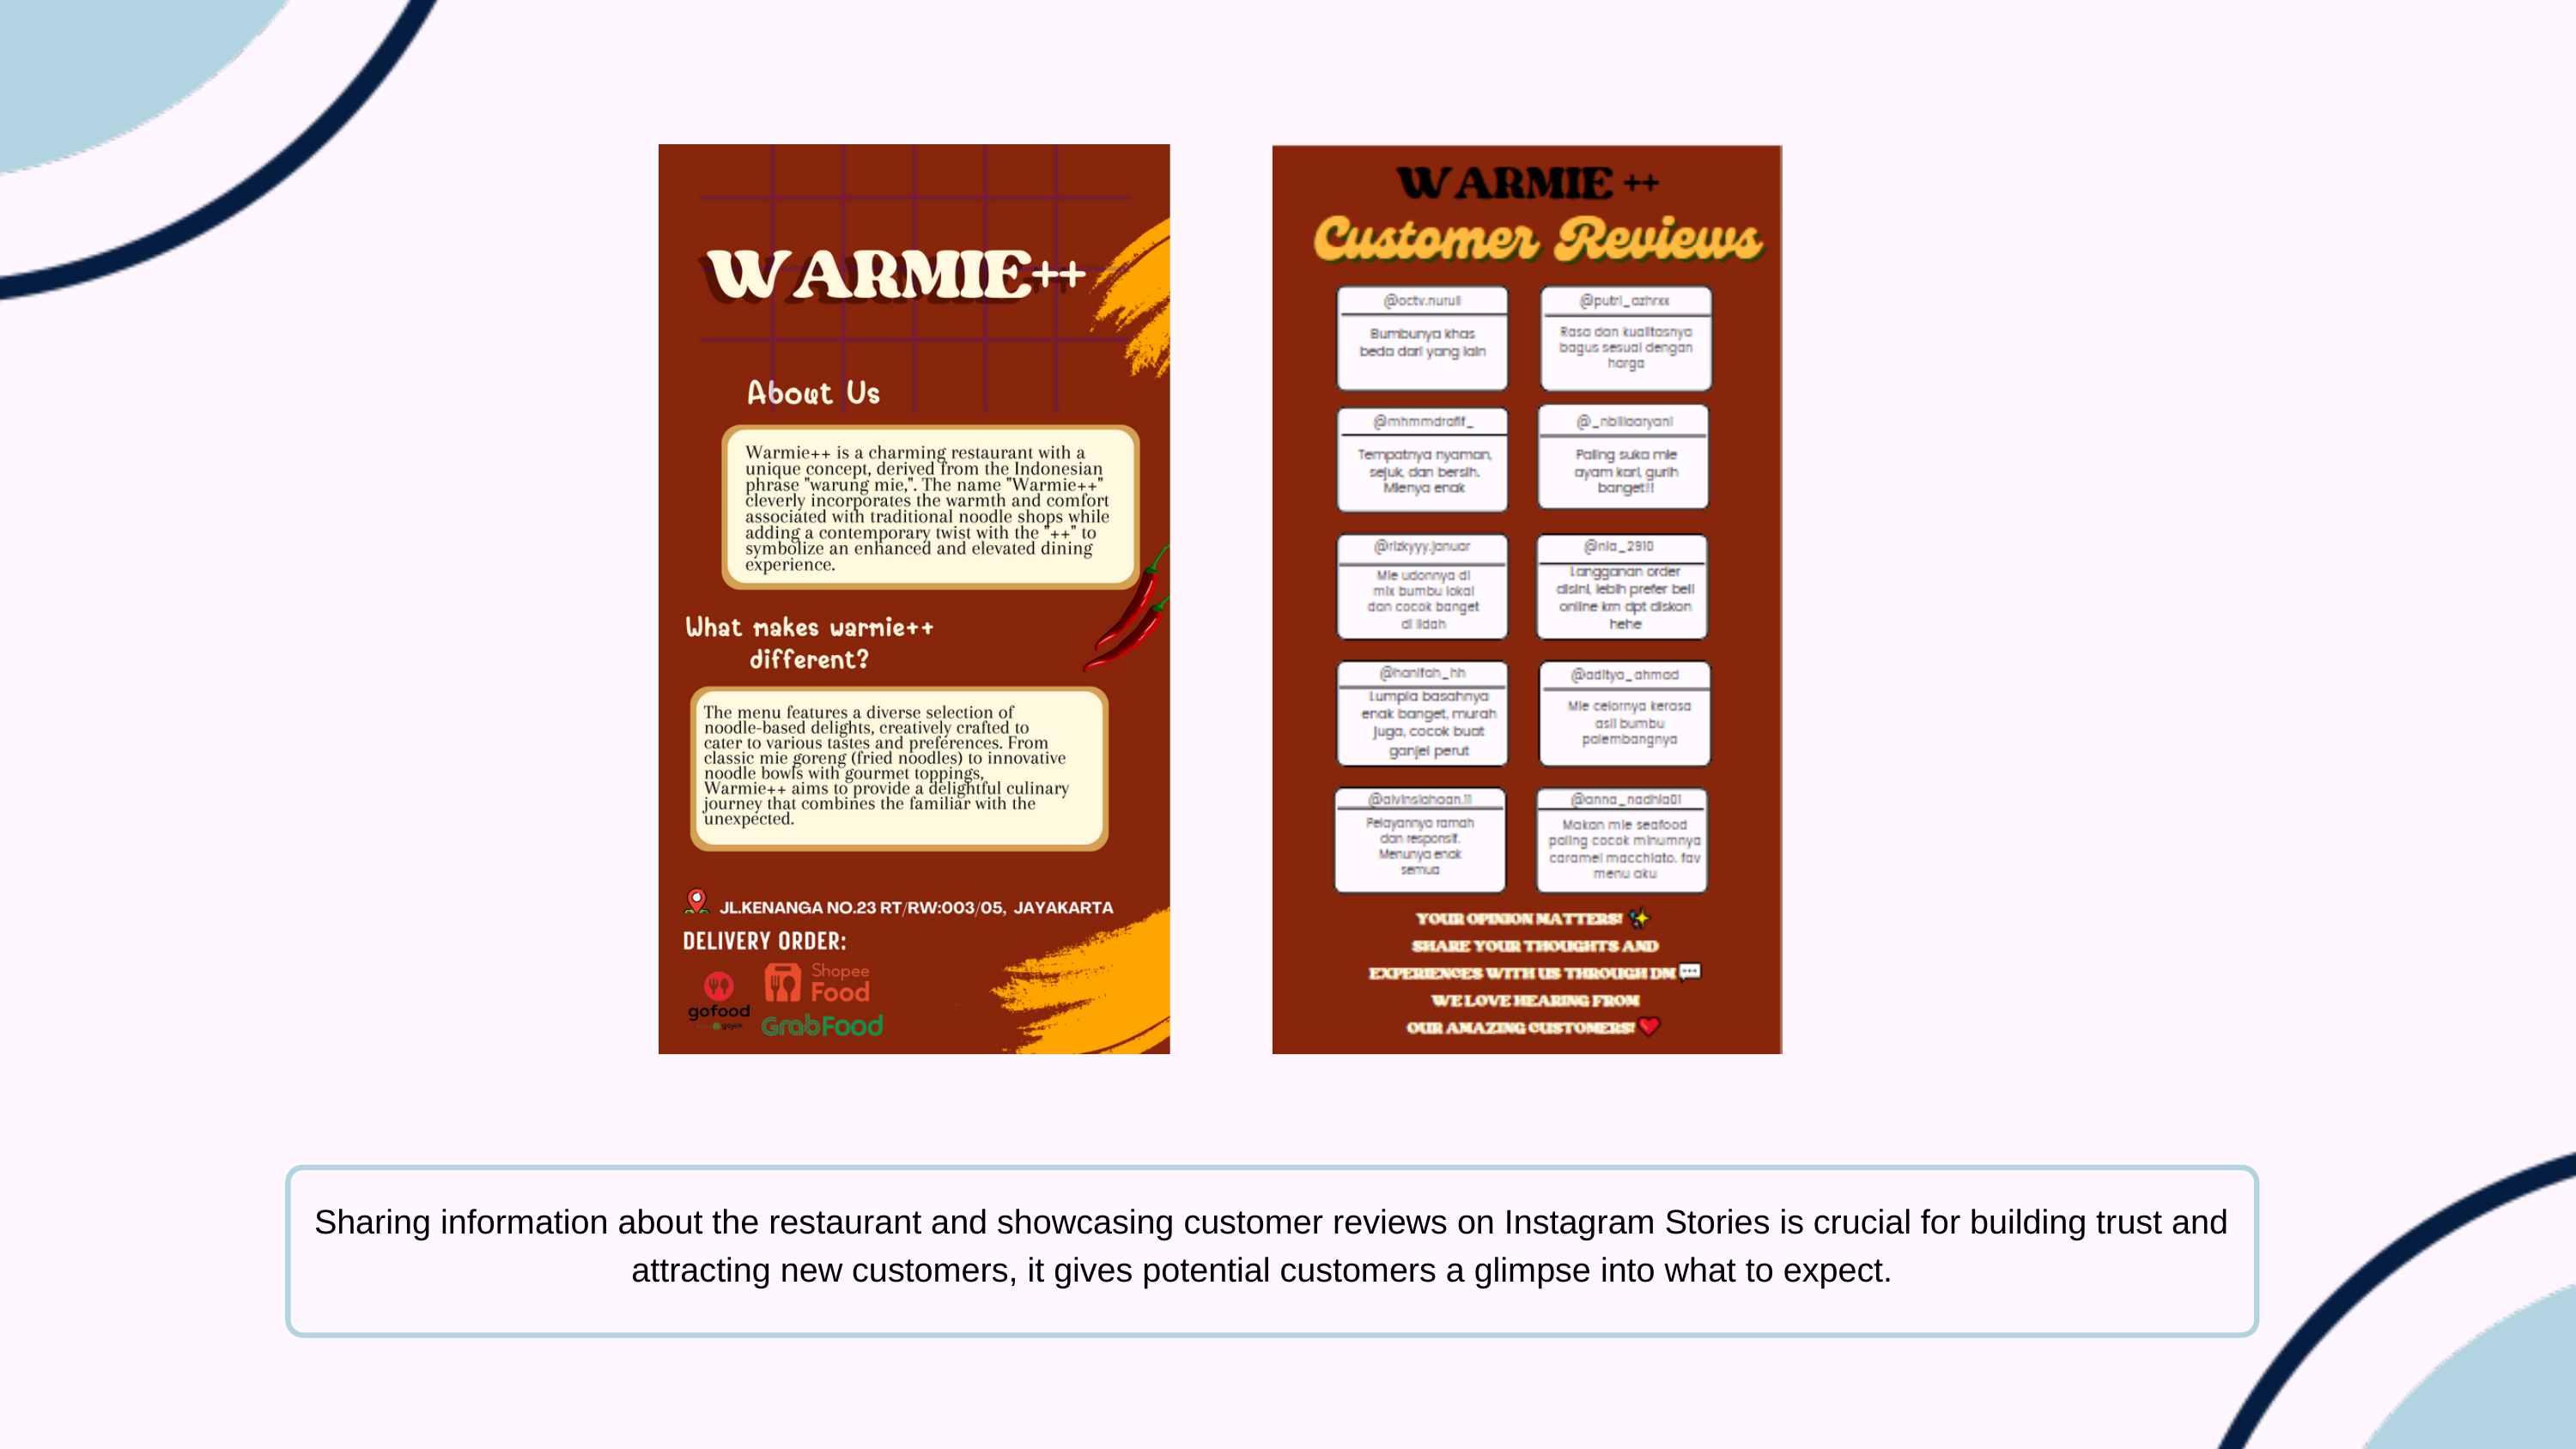

Sharing information about the restaurant and showcasing customer reviews on Instagram Stories is crucial for building trust and attracting new customers, it gives potential customers a glimpse into what to expect.